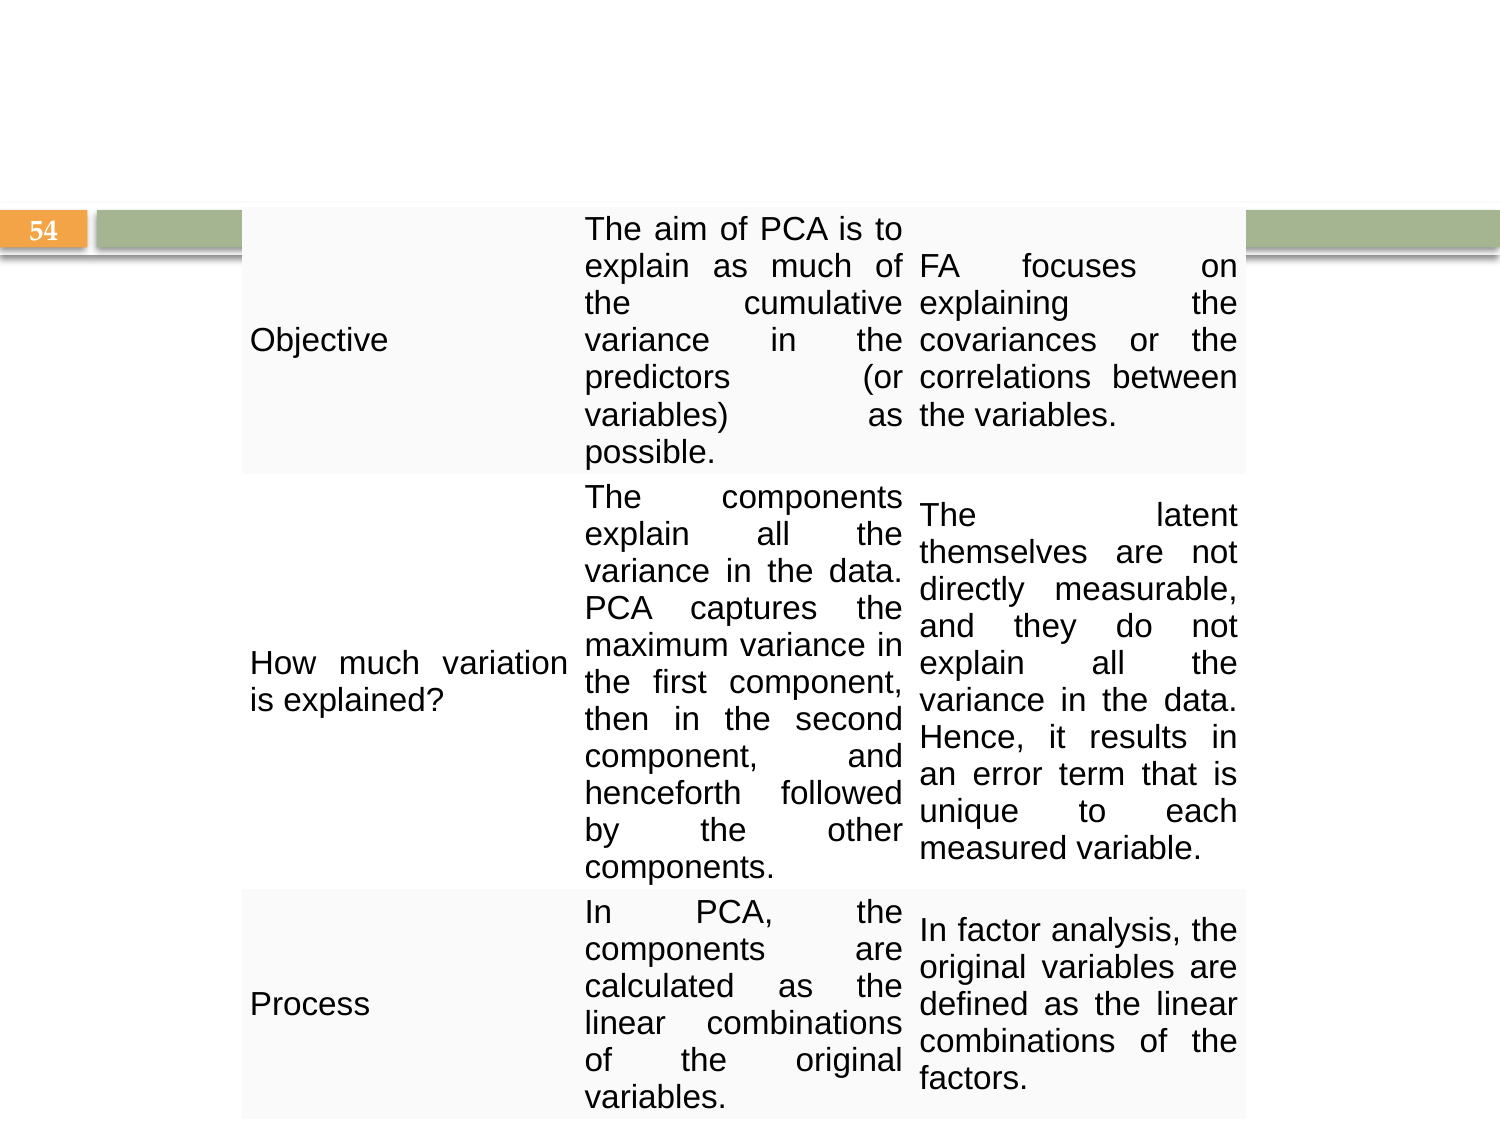

#
| Objective | The aim of PCA is to explain as much of the cumulative variance in the predictors (or variables) as possible. | FA focuses on explaining the covariances or the correlations between the variables. |
| --- | --- | --- |
| How much variation is explained? | The components explain all the variance in the data. PCA captures the maximum variance in the first component, then in the second component, and henceforth followed by the other components. | The latent themselves are not directly measurable, and they do not explain all the variance in the data. Hence, it results in an error term that is unique to each measured variable. |
| Process | In PCA, the components are calculated as the linear combinations of the original variables. | In factor analysis, the original variables are defined as the linear combinations of the factors. |
54